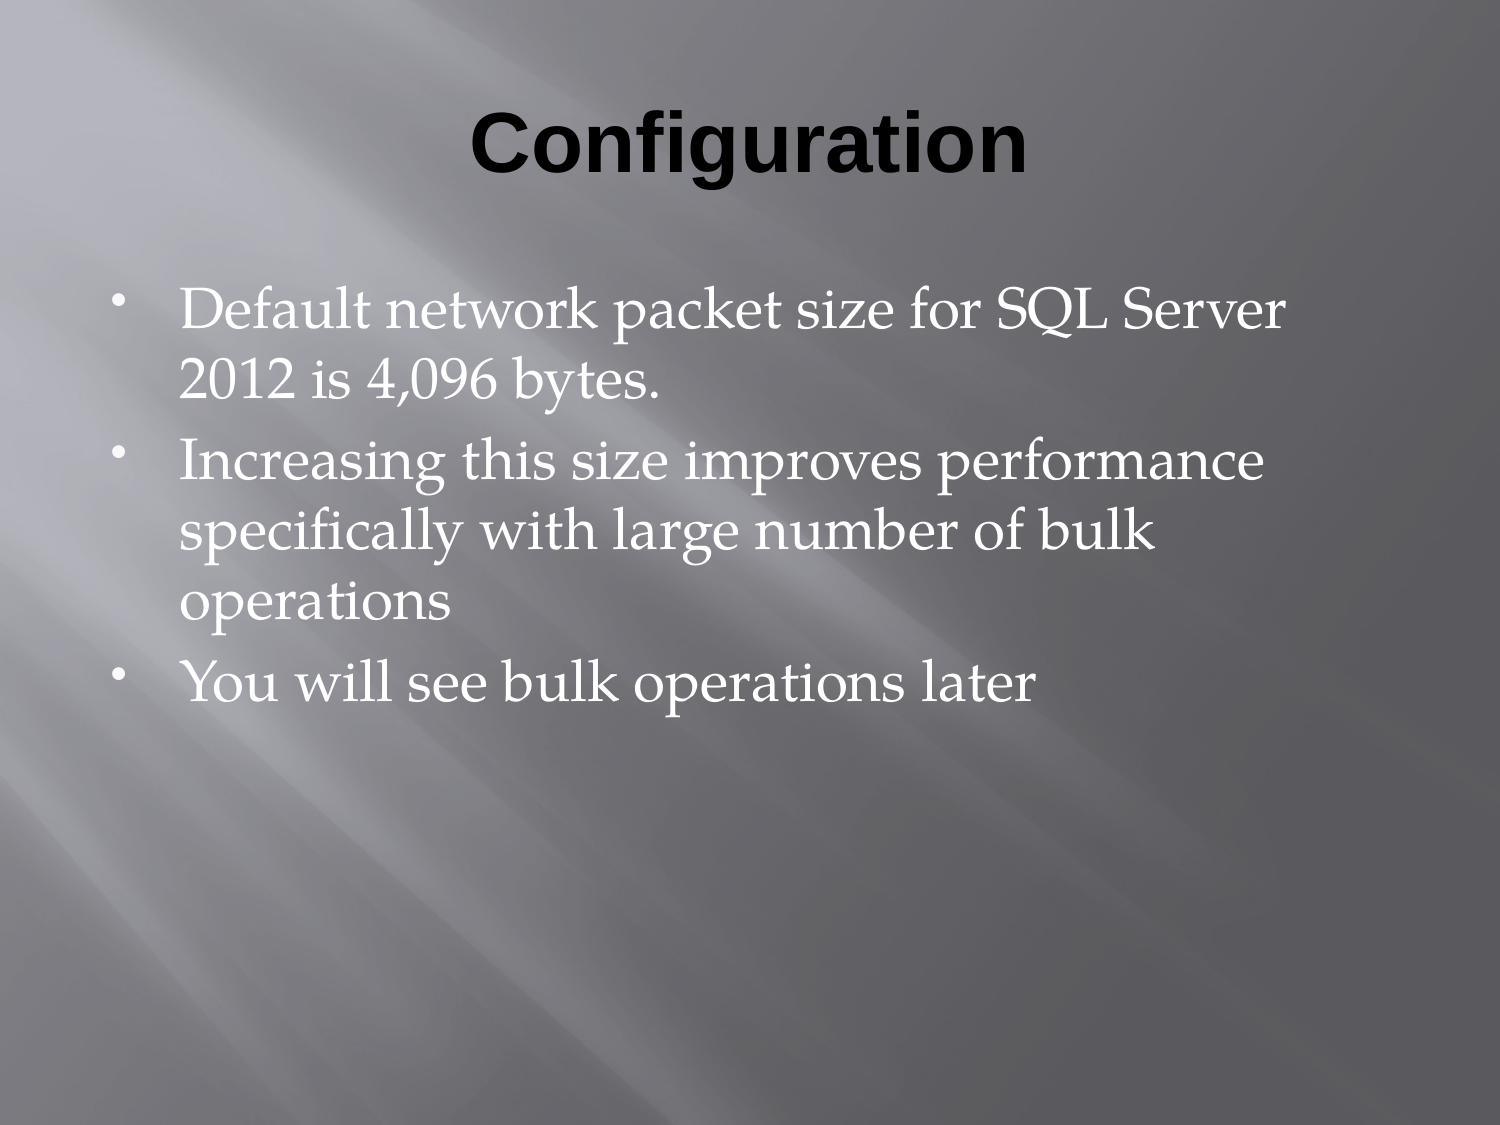

# Configuration
Default network packet size for SQL Server 2012 is 4,096 bytes.
Increasing this size improves performance specifically with large number of bulk operations
You will see bulk operations later